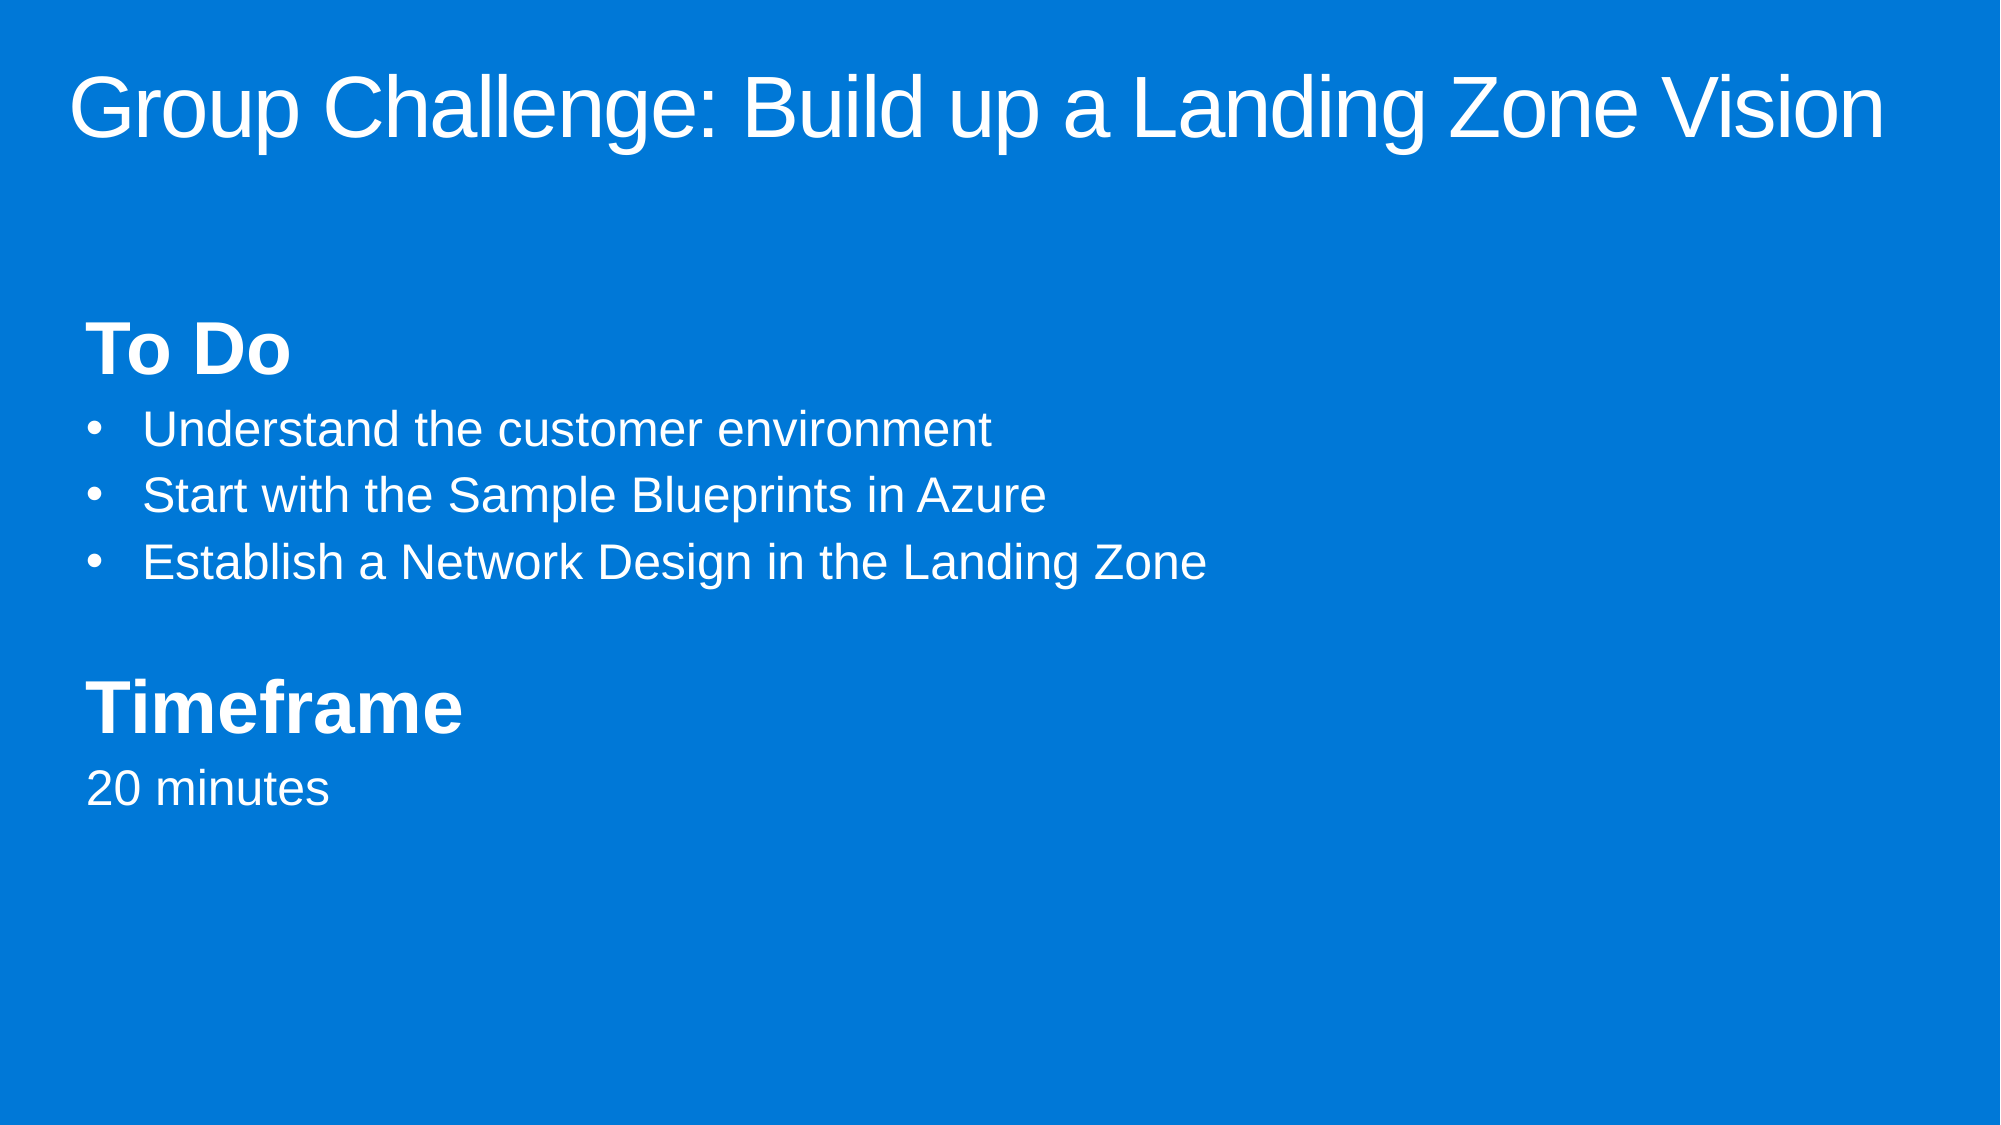

# Group Challenge: Build up a Landing Zone Vision
To Do
Understand the customer environment
Start with the Sample Blueprints in Azure
Establish a Network Design in the Landing Zone

Timeframe
20 minutes